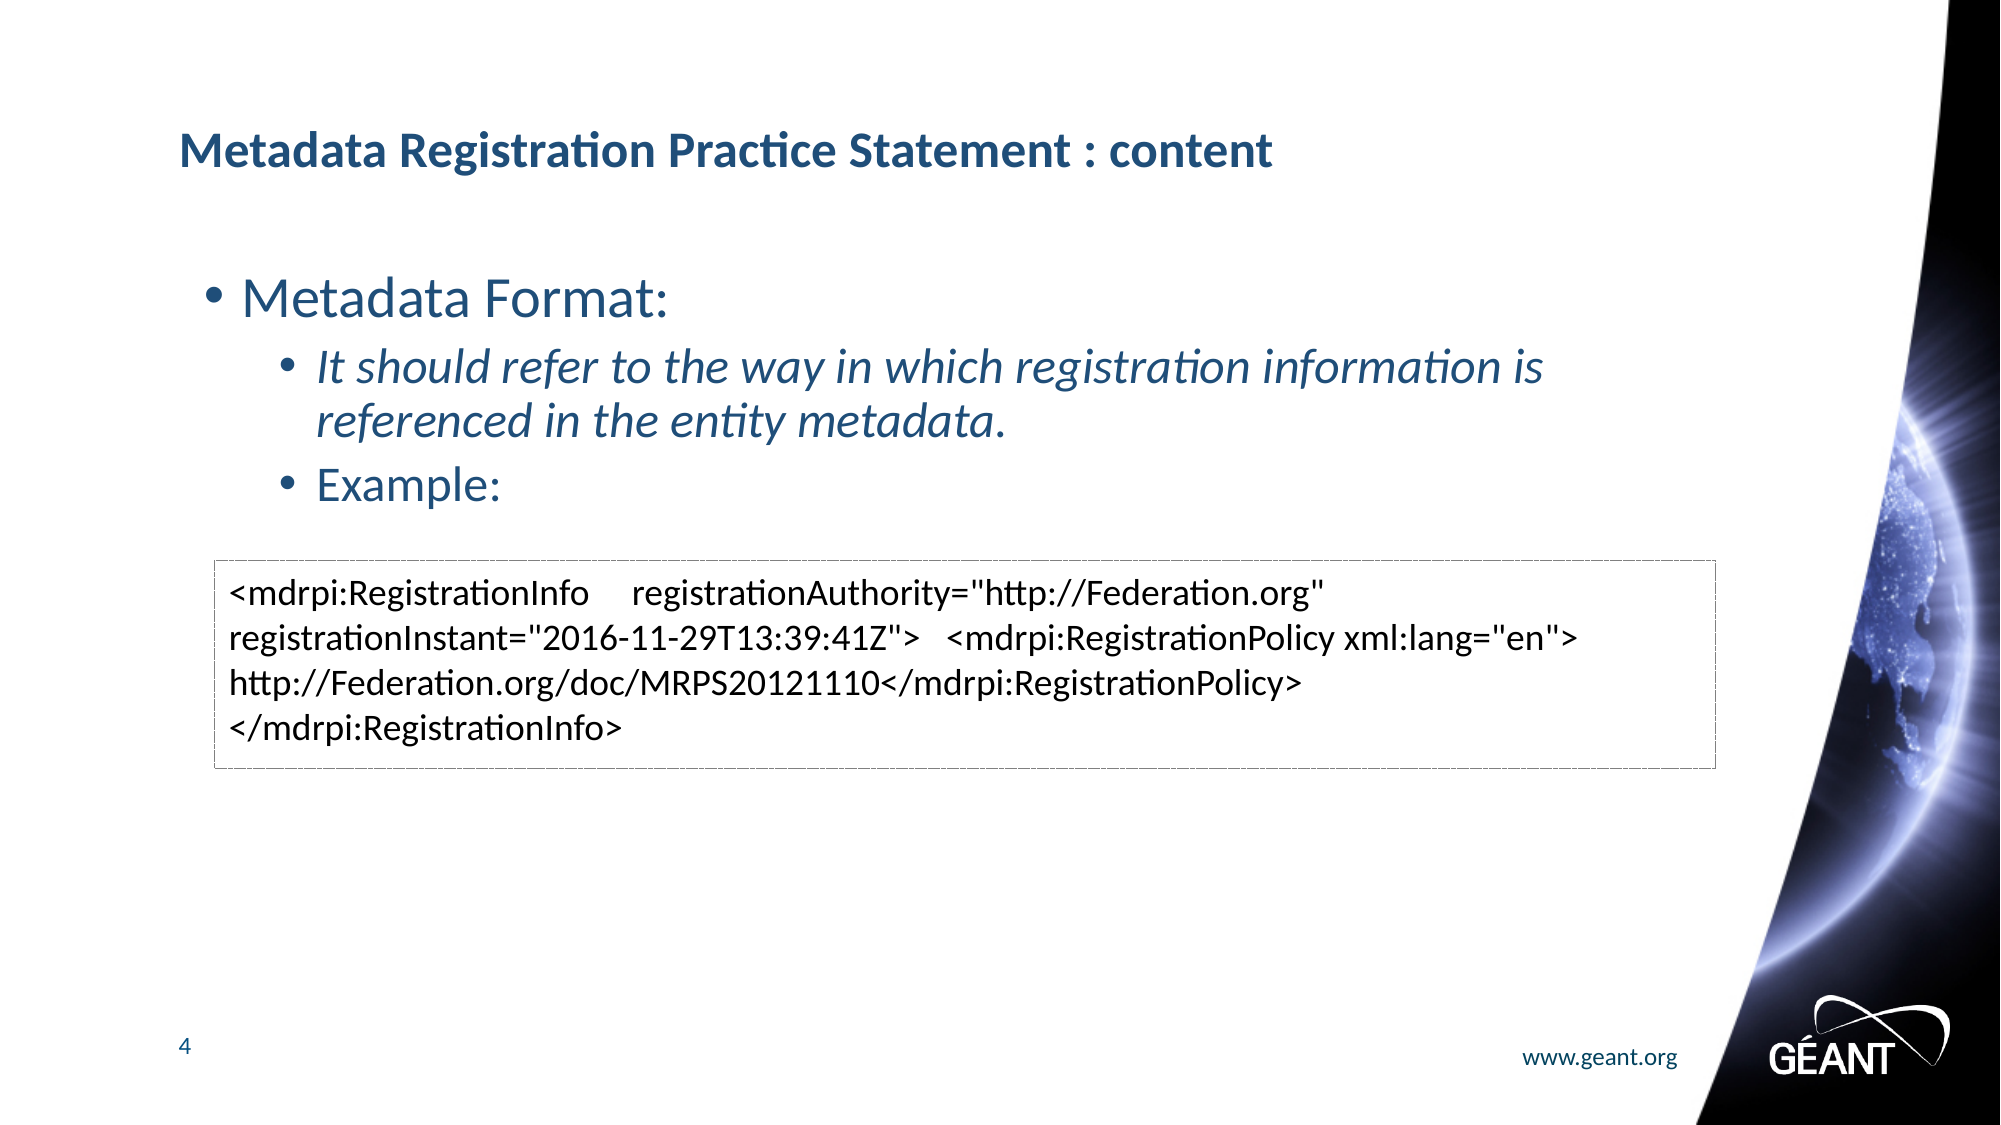

# Metadata Registration Practice Statement : content

Metadata Format:
It should refer to the way in which registration information is referenced in the entity metadata.
Example:
<mdrpi:RegistrationInfo     registrationAuthority="http://Federation.org"     registrationInstant="2016-11-29T13:39:41Z">   <mdrpi:RegistrationPolicy xml:lang="en"> http://Federation.org/doc/MRPS20121110</mdrpi:RegistrationPolicy>  </mdrpi:RegistrationInfo>